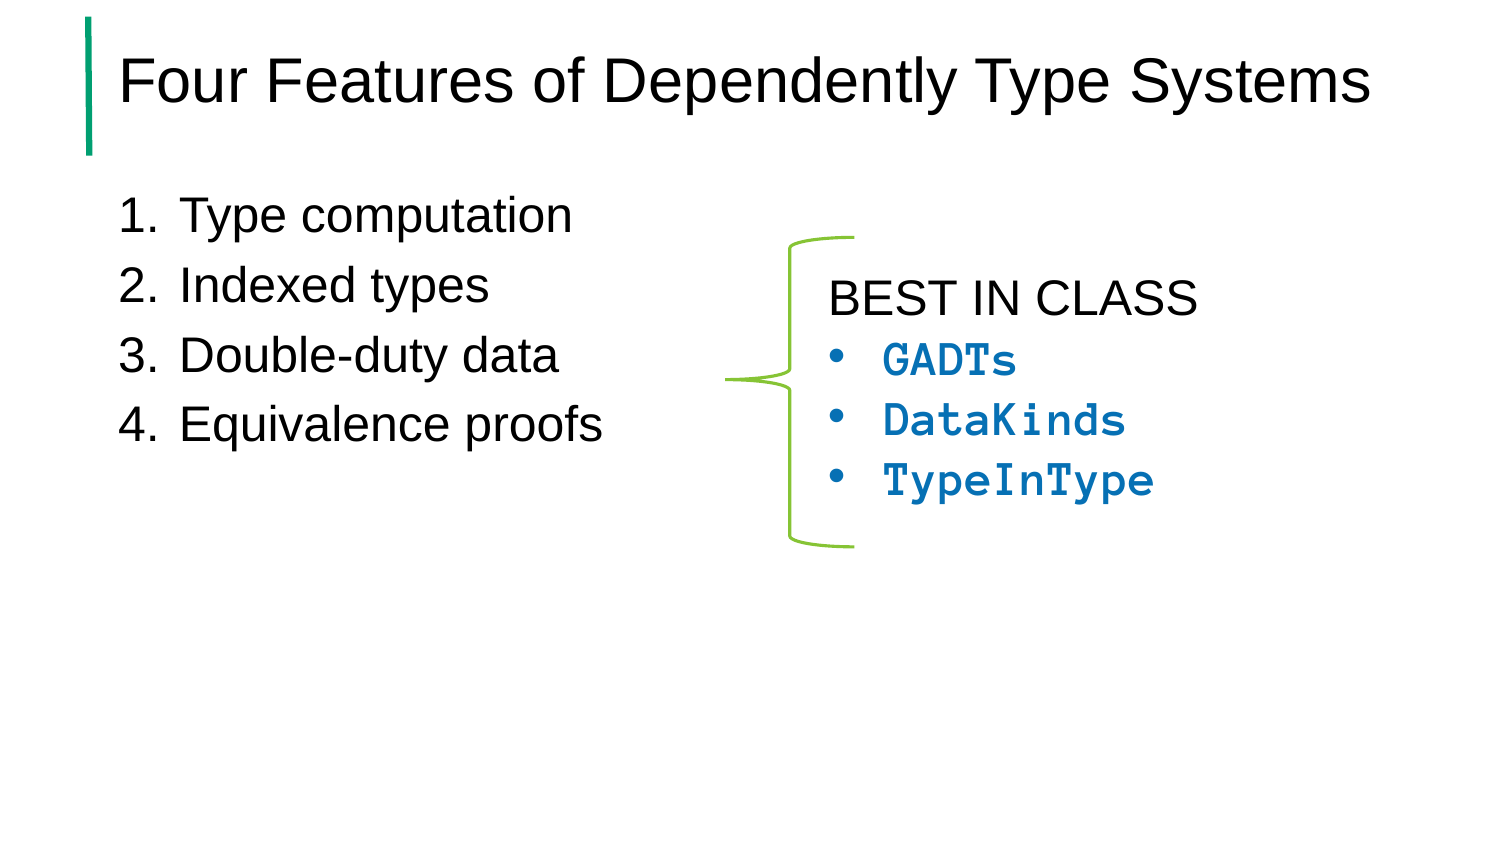

# Four Features of Dependently Type Systems
Type computation
Indexed types
Double-duty data
Equivalence proofs

BEST IN CLASS
GADTs
DataKinds
TypeInType